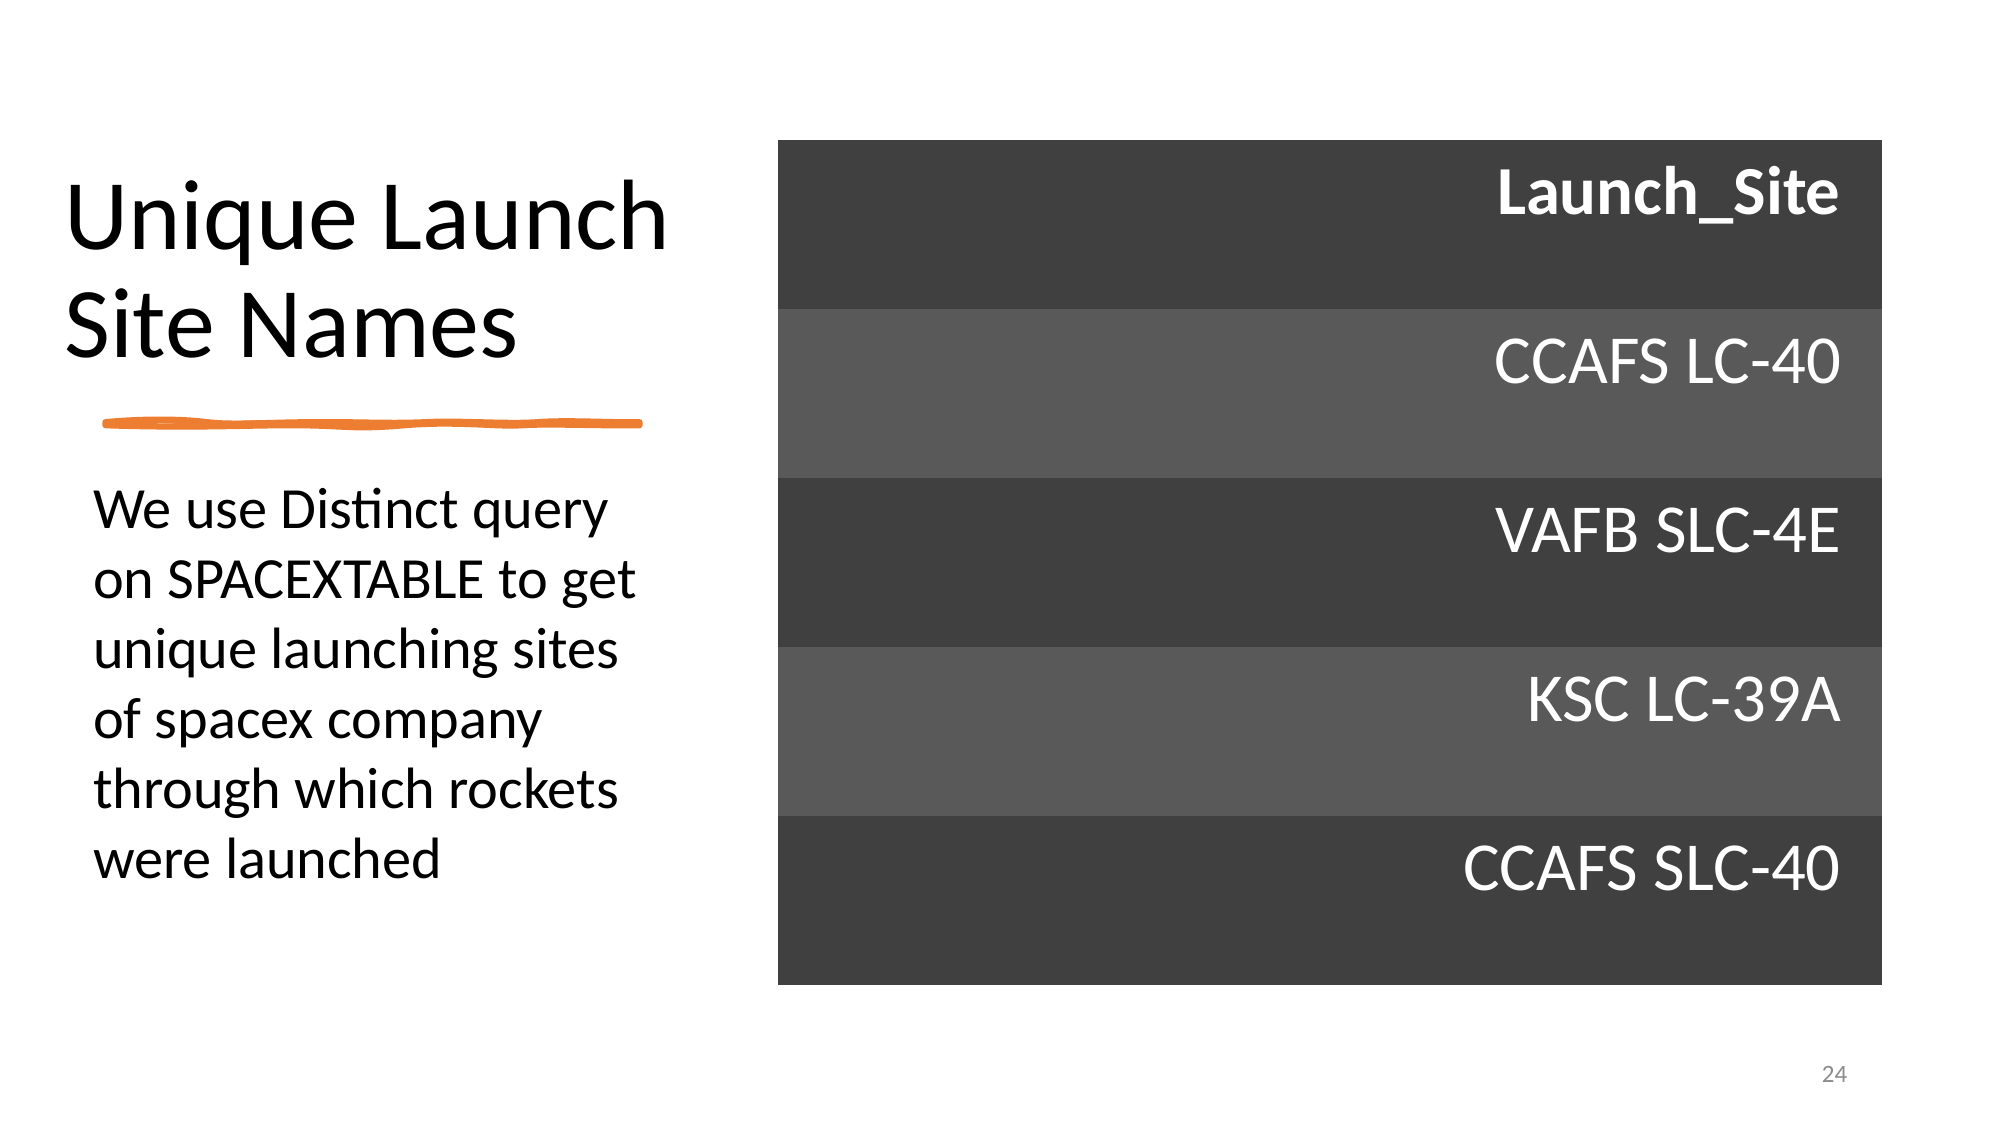

Unique Launch Site Names
| Launch\_Site |
| --- |
| CCAFS LC-40 |
| VAFB SLC-4E |
| KSC LC-39A |
| CCAFS SLC-40 |

We use Distinct query on SPACEXTABLE to get unique launching sites of spacex company through which rockets were launched
24